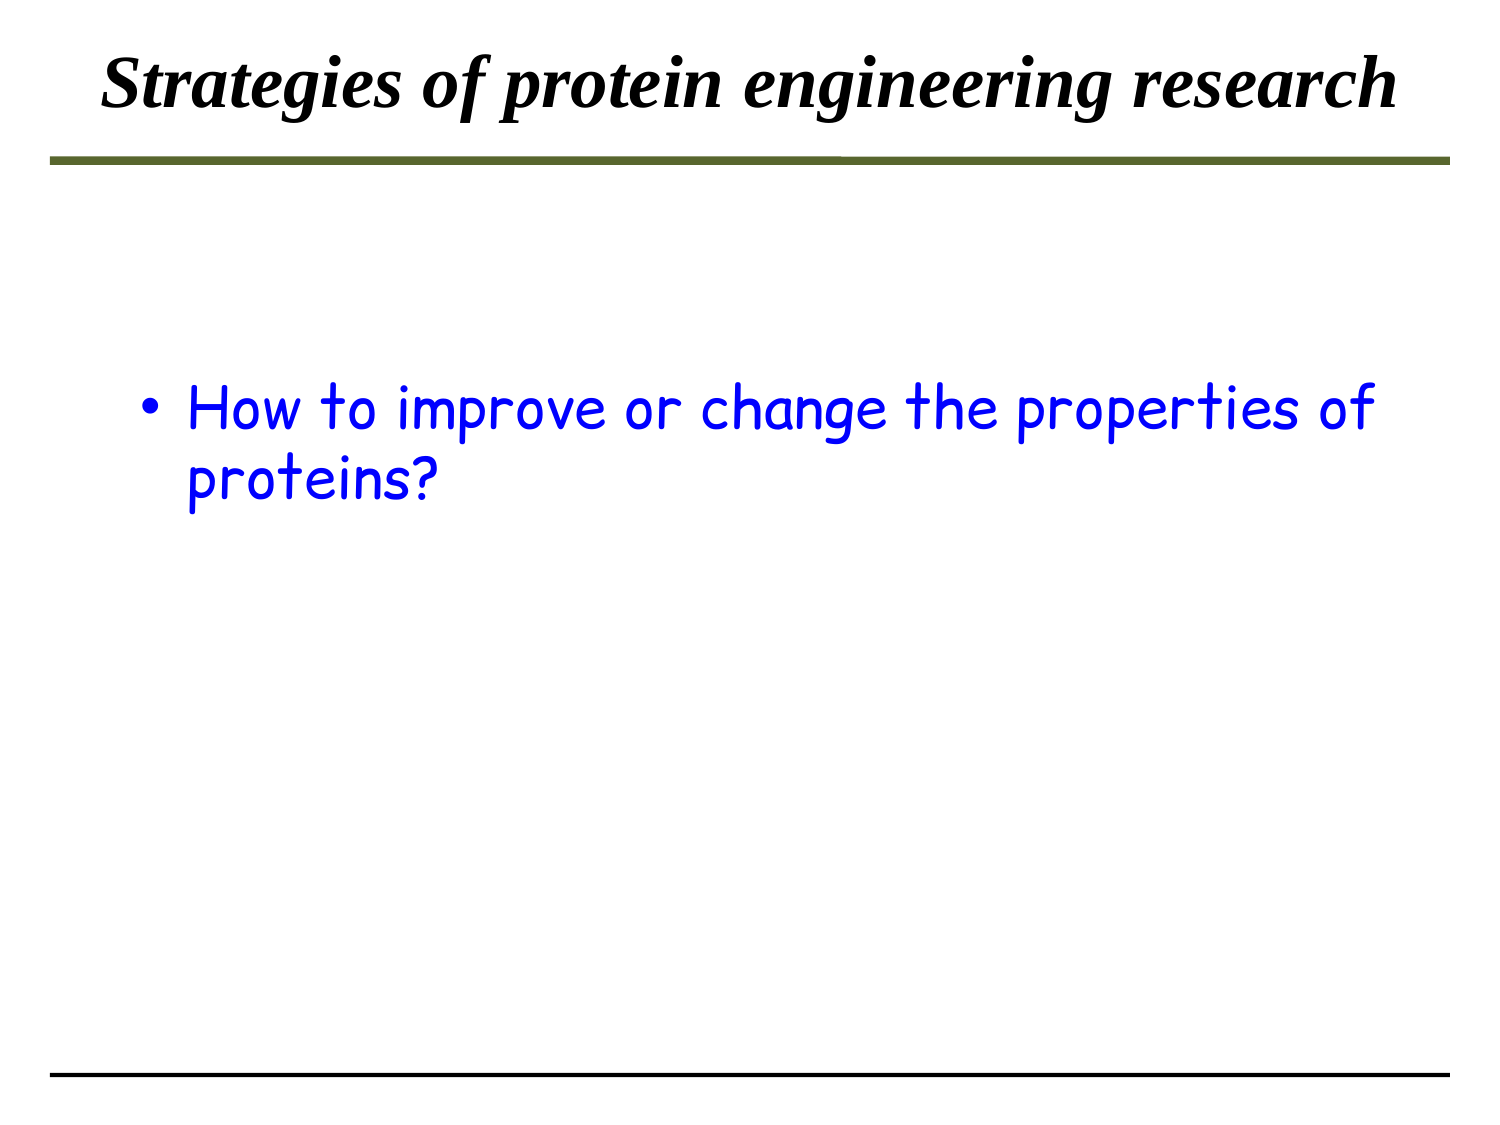

Strategies of protein engineering research

How to improve or change the properties of proteins?